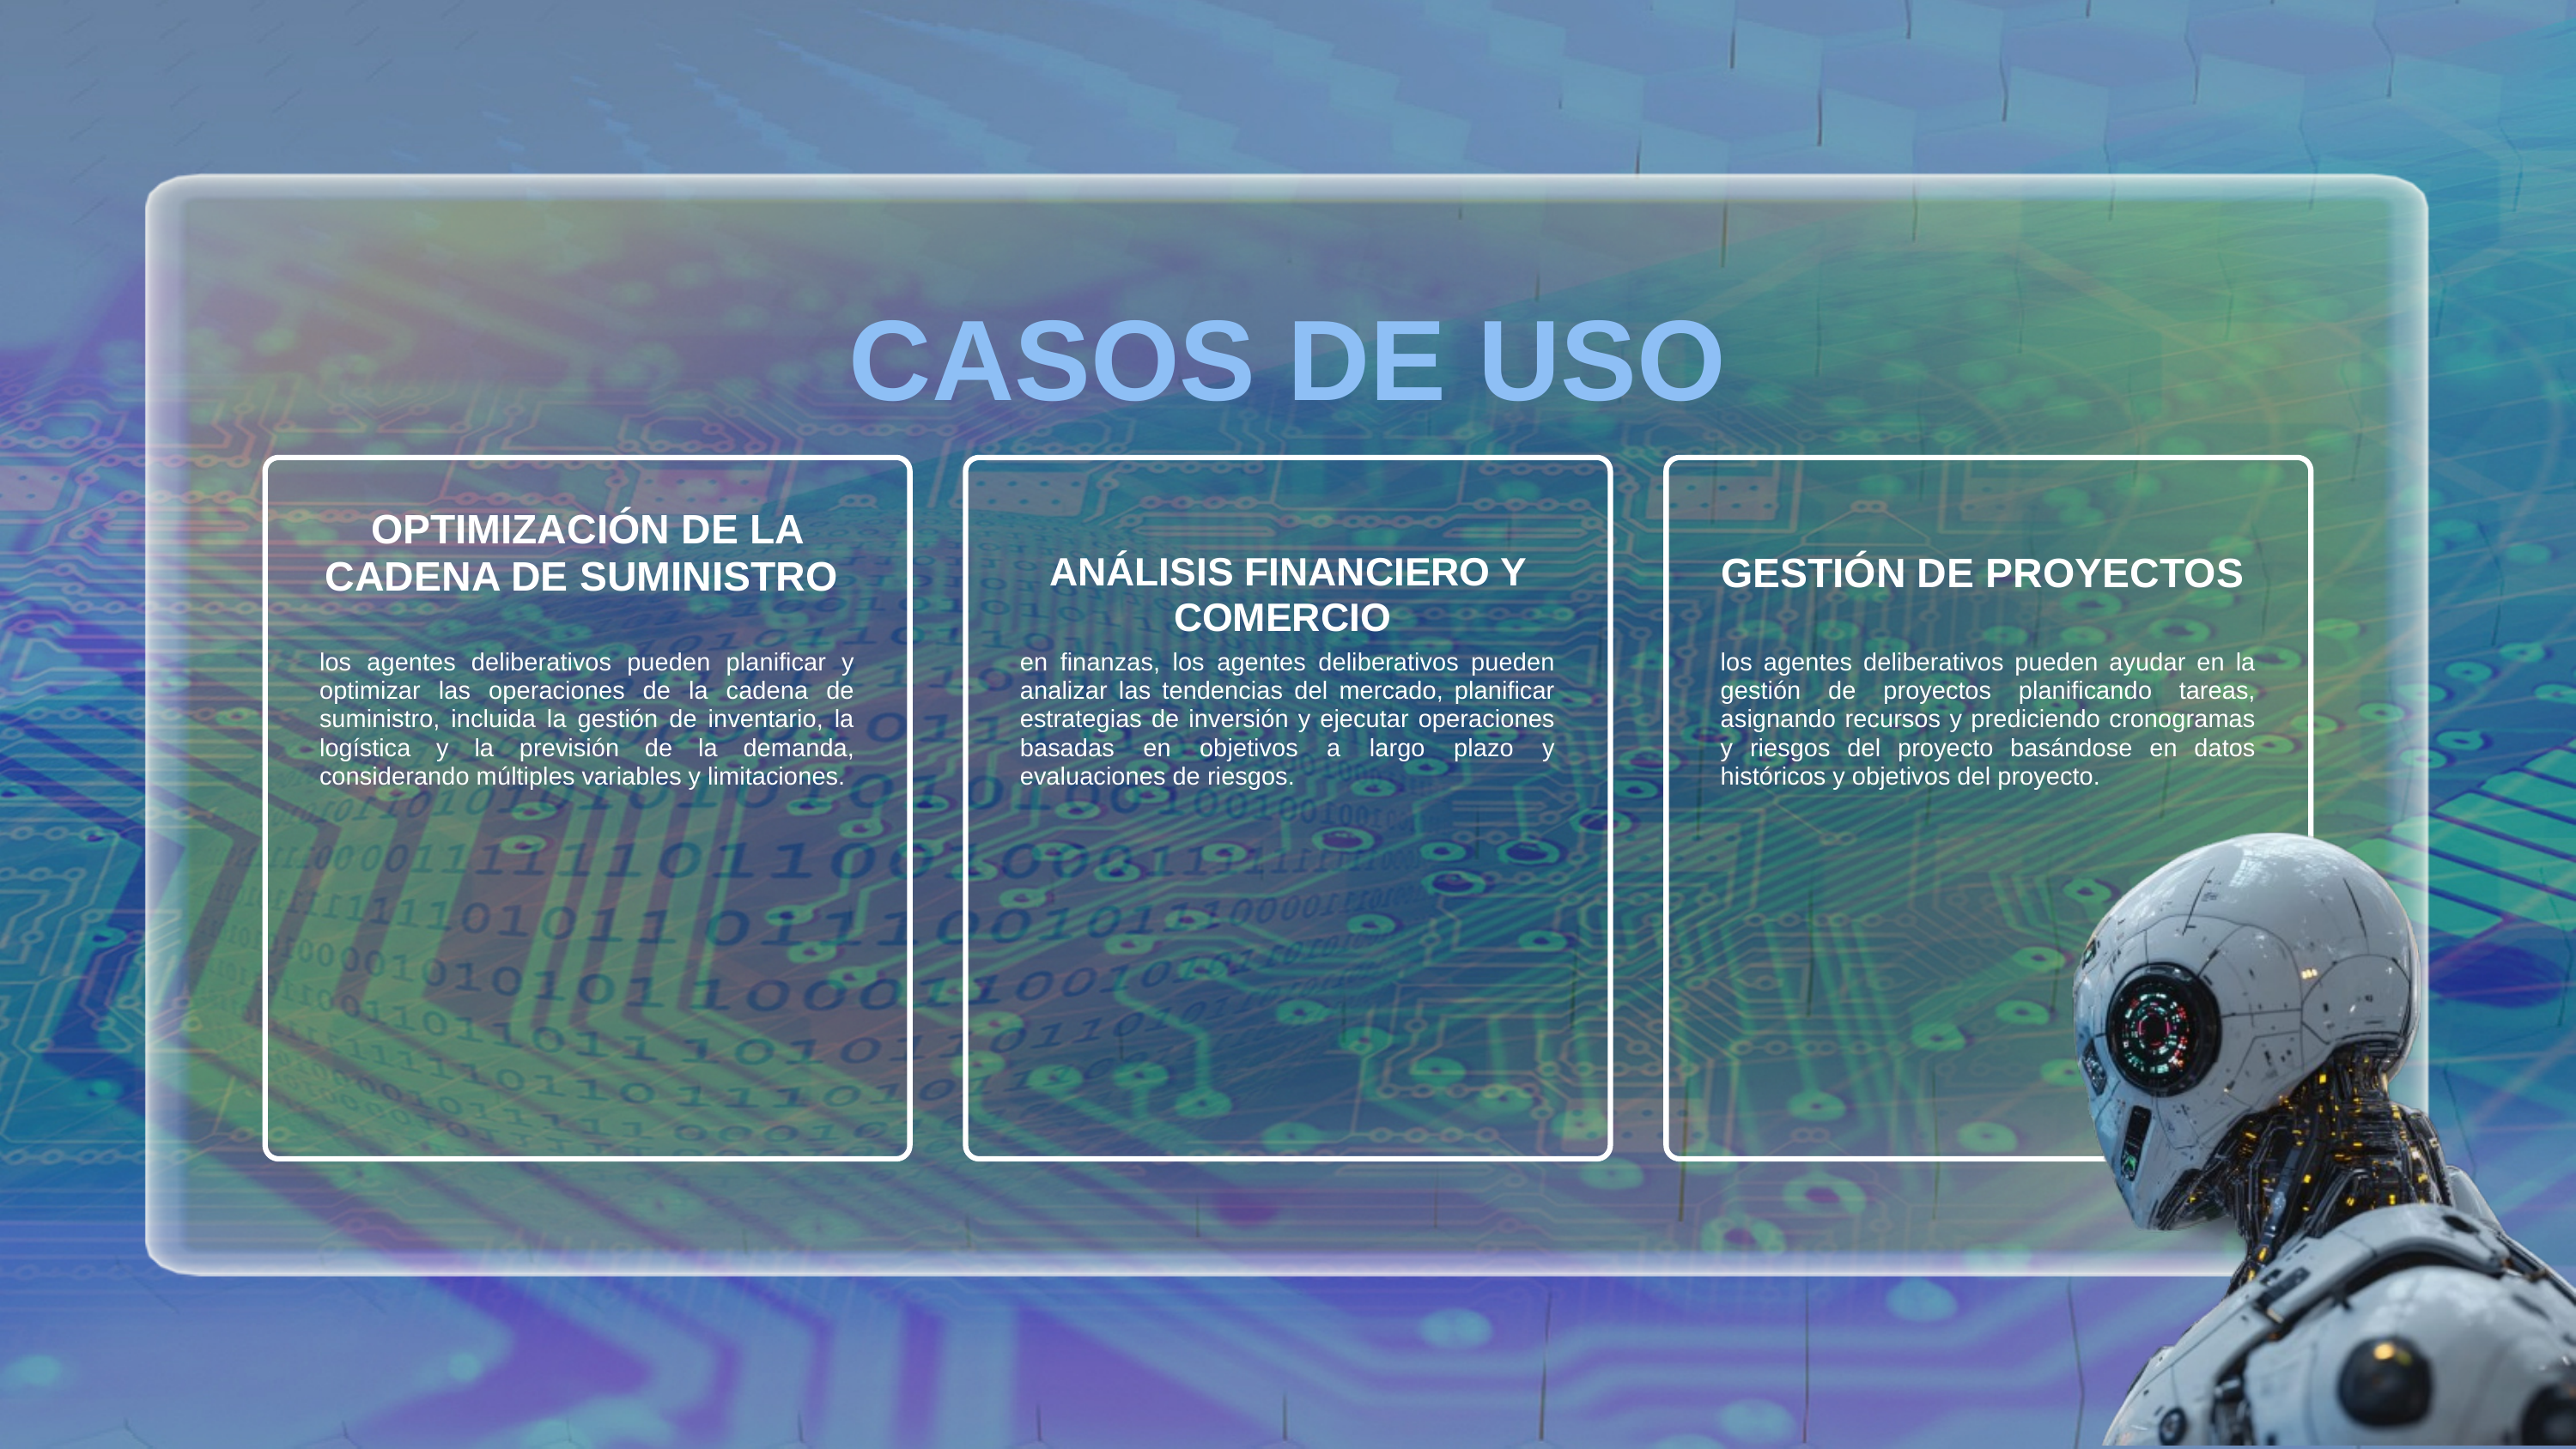

CASOS DE USO

OPTIMIZACIÓN DE LA CADENA DE SUMINISTRO
ANÁLISIS FINANCIERO Y COMERCIO
GESTIÓN DE PROYECTOS
los agentes deliberativos pueden planificar y optimizar las operaciones de la cadena de suministro, incluida la gestión de inventario, la logística y la previsión de la demanda, considerando múltiples variables y limitaciones.

en finanzas, los agentes deliberativos pueden analizar las tendencias del mercado, planificar estrategias de inversión y ejecutar operaciones basadas en objetivos a largo plazo y evaluaciones de riesgos.
los agentes deliberativos pueden ayudar en la gestión de proyectos planificando tareas, asignando recursos y prediciendo cronogramas y riesgos del proyecto basándose en datos históricos y objetivos del proyecto.